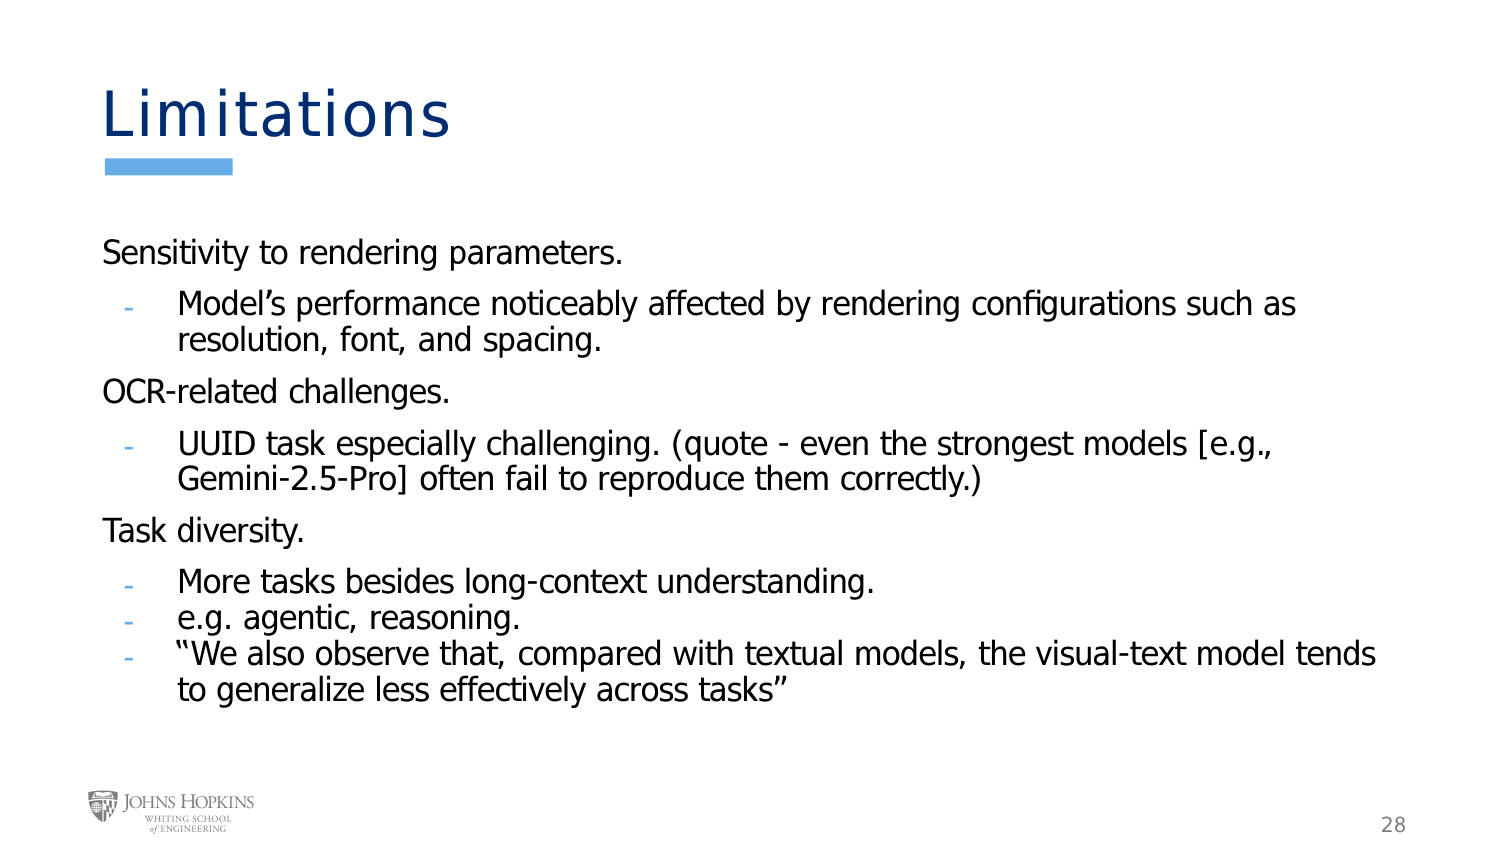

# Limitations
Sensitivity to rendering parameters.
Model’s performance noticeably affected by rendering configurations such as resolution, font, and spacing.
OCR-related challenges.
UUID task especially challenging. (quote - even the strongest models [e.g., Gemini-2.5-Pro] often fail to reproduce them correctly.)
Task diversity.
More tasks besides long-context understanding.
e.g. agentic, reasoning.
“We also observe that, compared with textual models, the visual-text model tends to generalize less effectively across tasks”